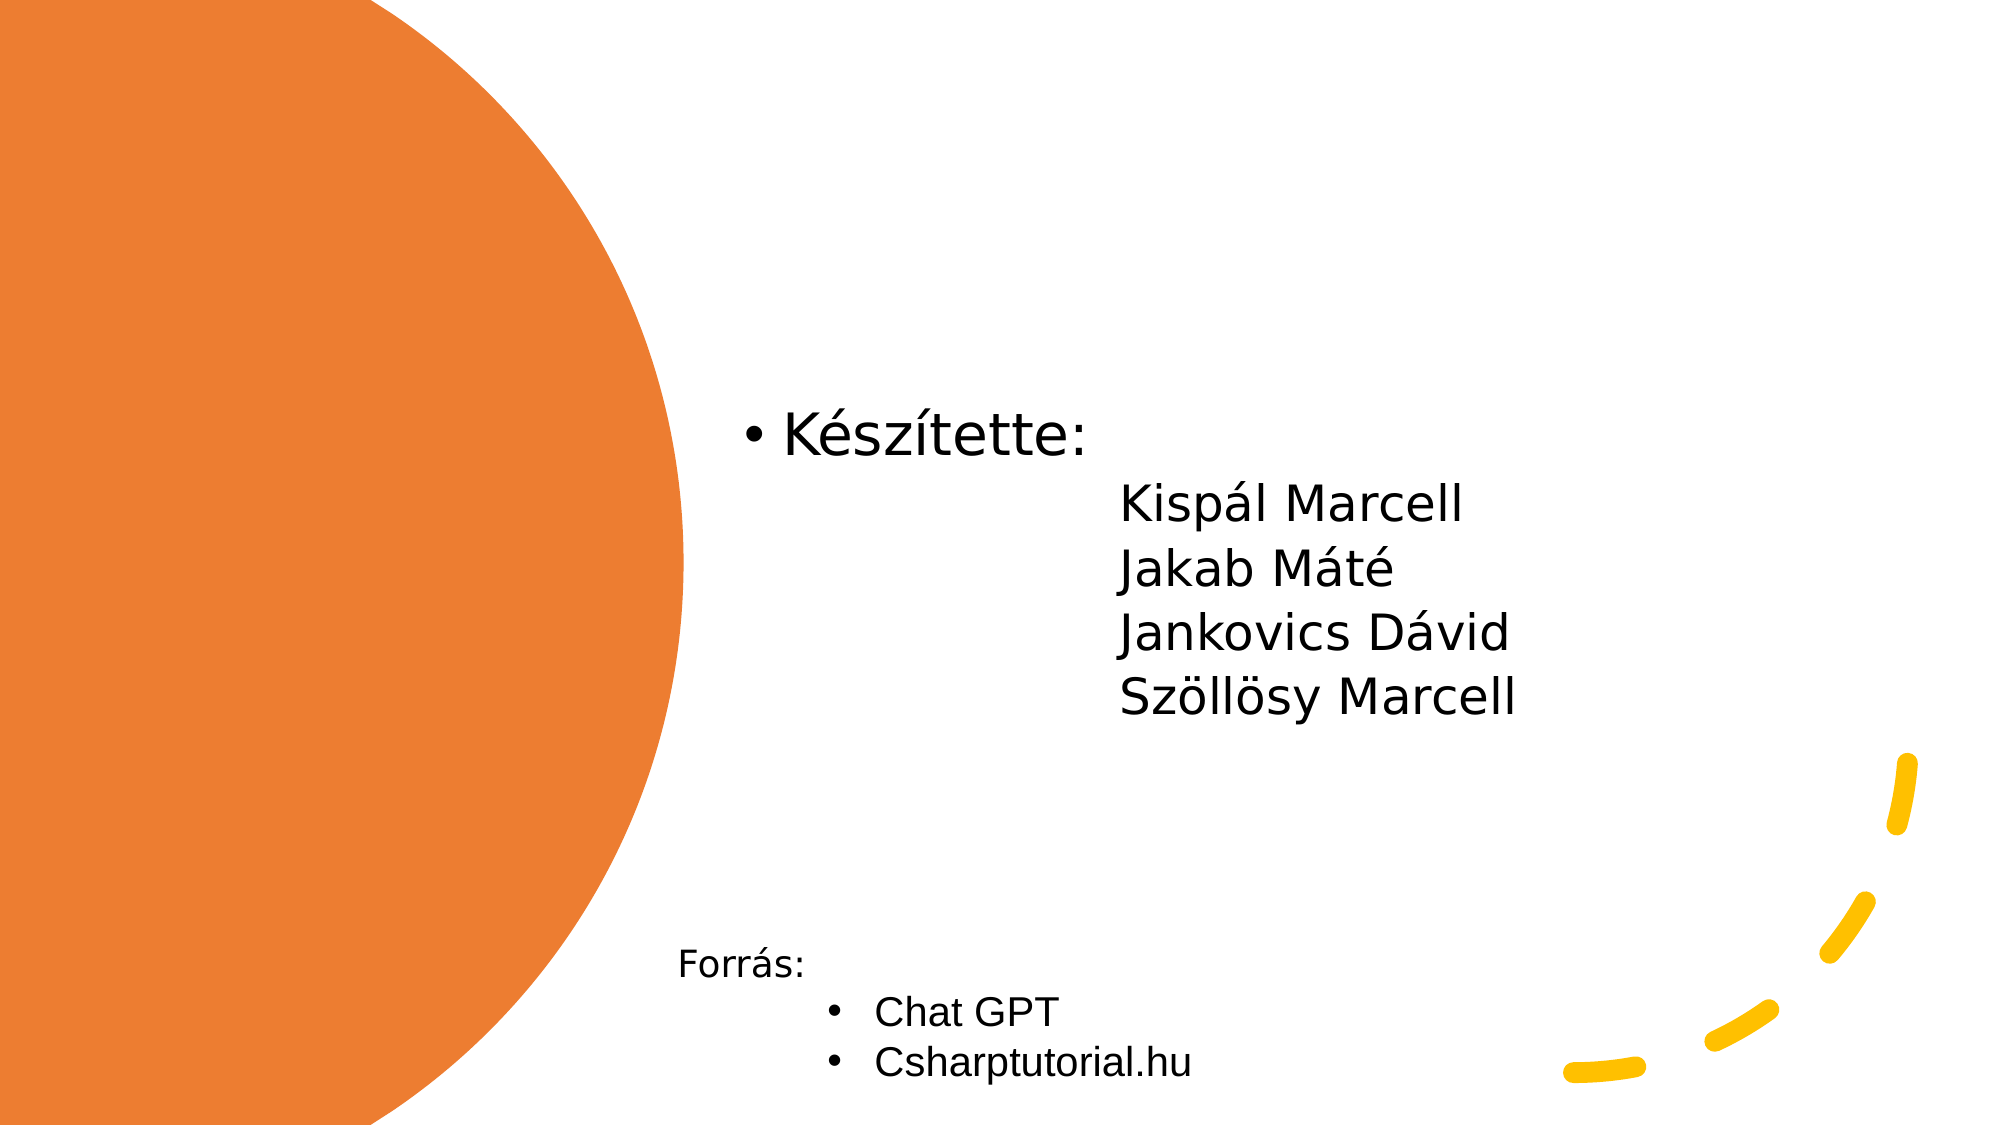

Készítette:
Kispál Marcell
Jakab Máté
Jankovics Dávid
Szöllösy Marcell

Forrás:
Chat GPT
Csharptutorial.hu